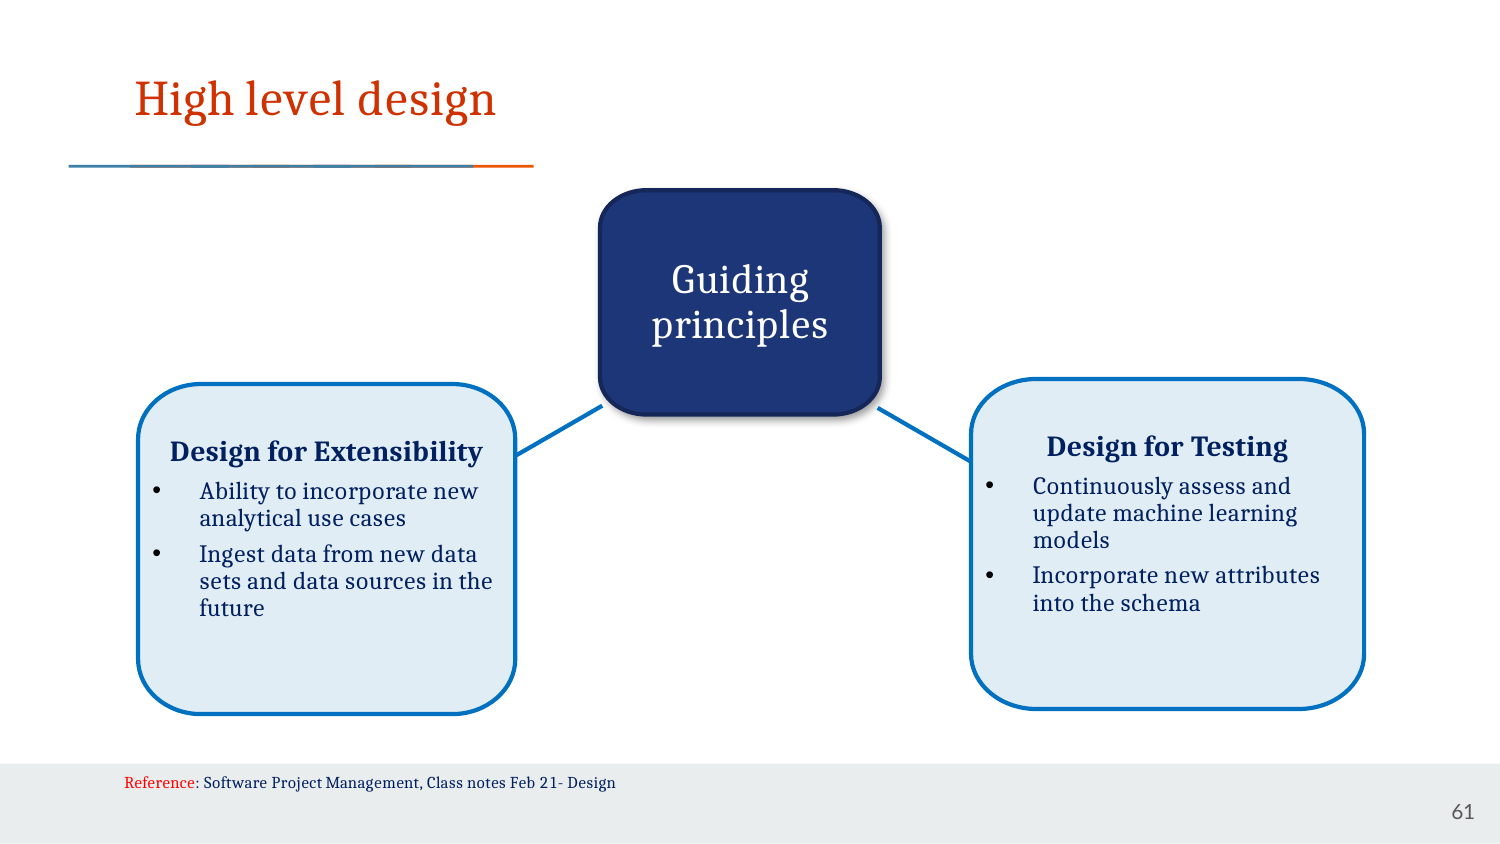

# High level design
Guiding principles
Design for Testing
Continuously assess and update machine learning models
Incorporate new attributes into the schema

Design for Extensibility
Ability to incorporate new analytical use cases
Ingest data from new data sets and data sources in the future

Reference: Software Project Management, Class notes Feb 21- Design
61